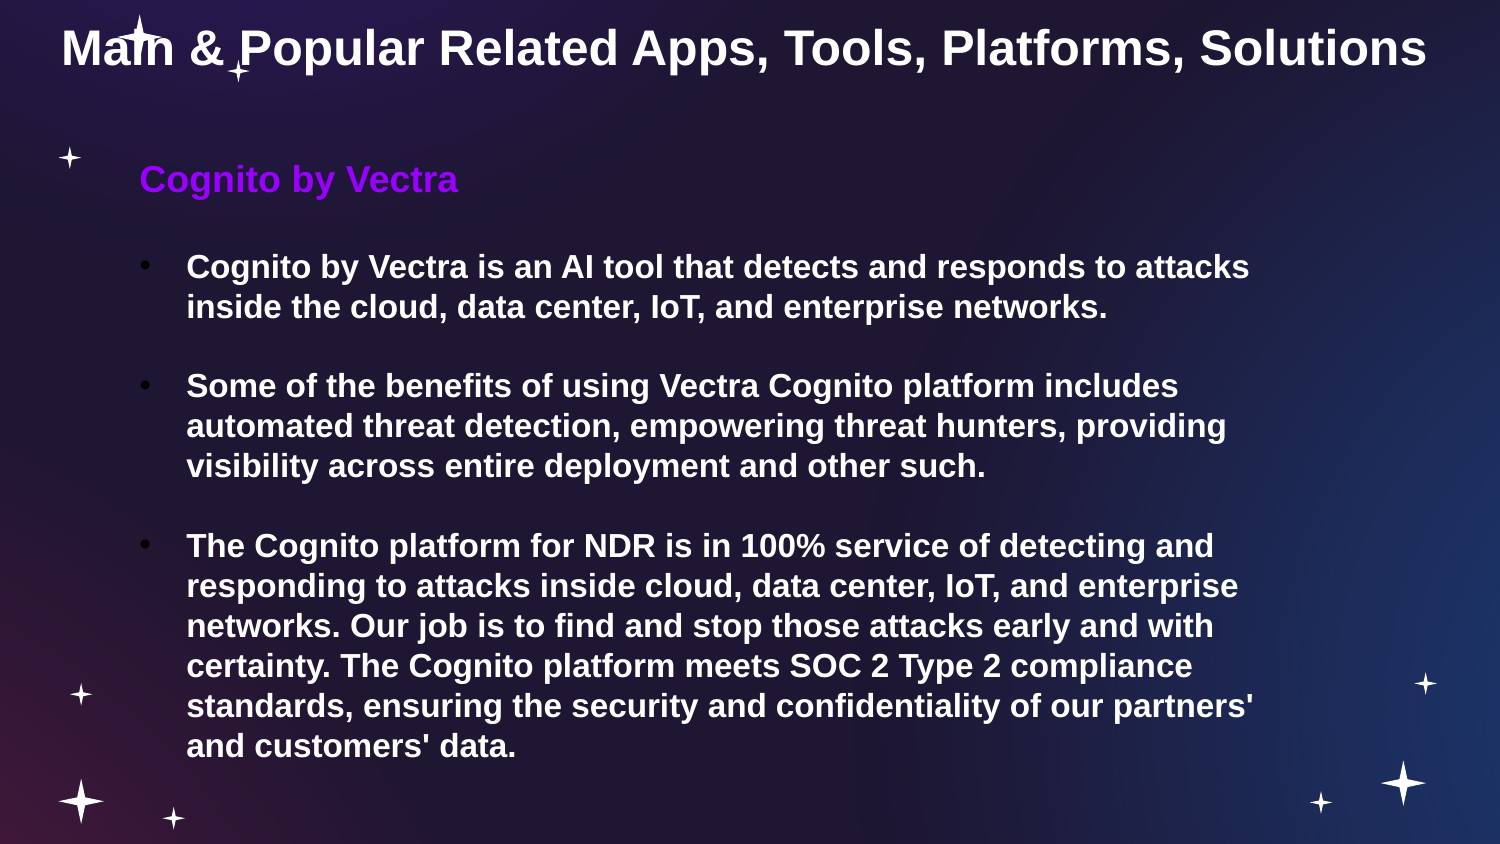

# Main & Popular Related Apps, Tools, Platforms, Solutions
Cognito by Vectra

Cognito by Vectra is an AI tool that detects and responds to attacks inside the cloud, data center, IoT, and enterprise networks.

Some of the benefits of using Vectra Cognito platform includes automated threat detection, empowering threat hunters, providing visibility across entire deployment and other such.

The Cognito platform for NDR is in 100% service of detecting and responding to attacks inside cloud, data center, IoT, and enterprise networks. Our job is to find and stop those attacks early and with certainty. The Cognito platform meets SOC 2 Type 2 compliance standards, ensuring the security and confidentiality of our partners' and customers' data.